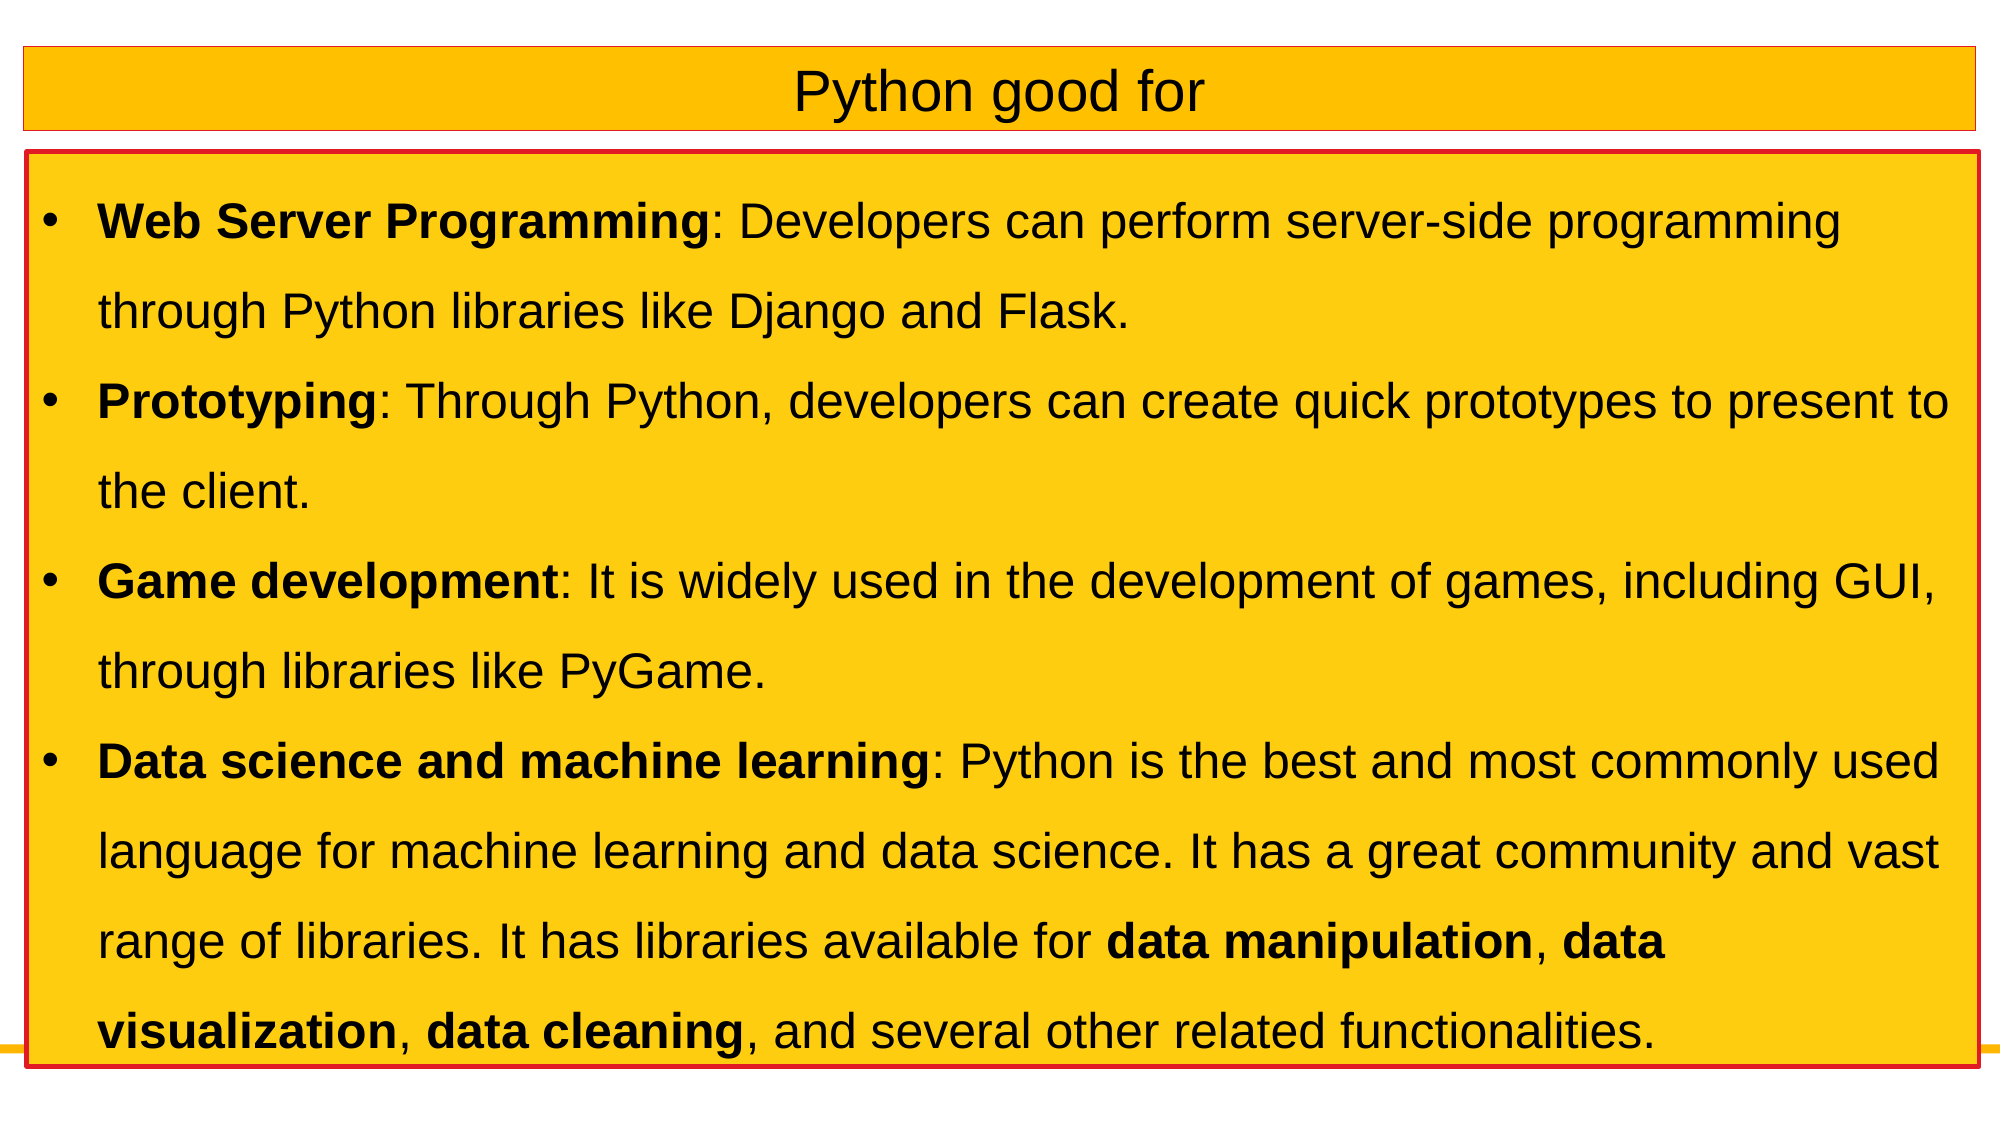

Python good for
Web Server Programming: Developers can perform server-side programming through Python libraries like Django and Flask.
Prototyping: Through Python, developers can create quick prototypes to present to the client.
Game development: It is widely used in the development of games, including GUI, through libraries like PyGame.
Data science and machine learning: Python is the best and most commonly used language for machine learning and data science. It has a great community and vast range of libraries. It has libraries available for data manipulation, data visualization, data cleaning, and several other related functionalities.